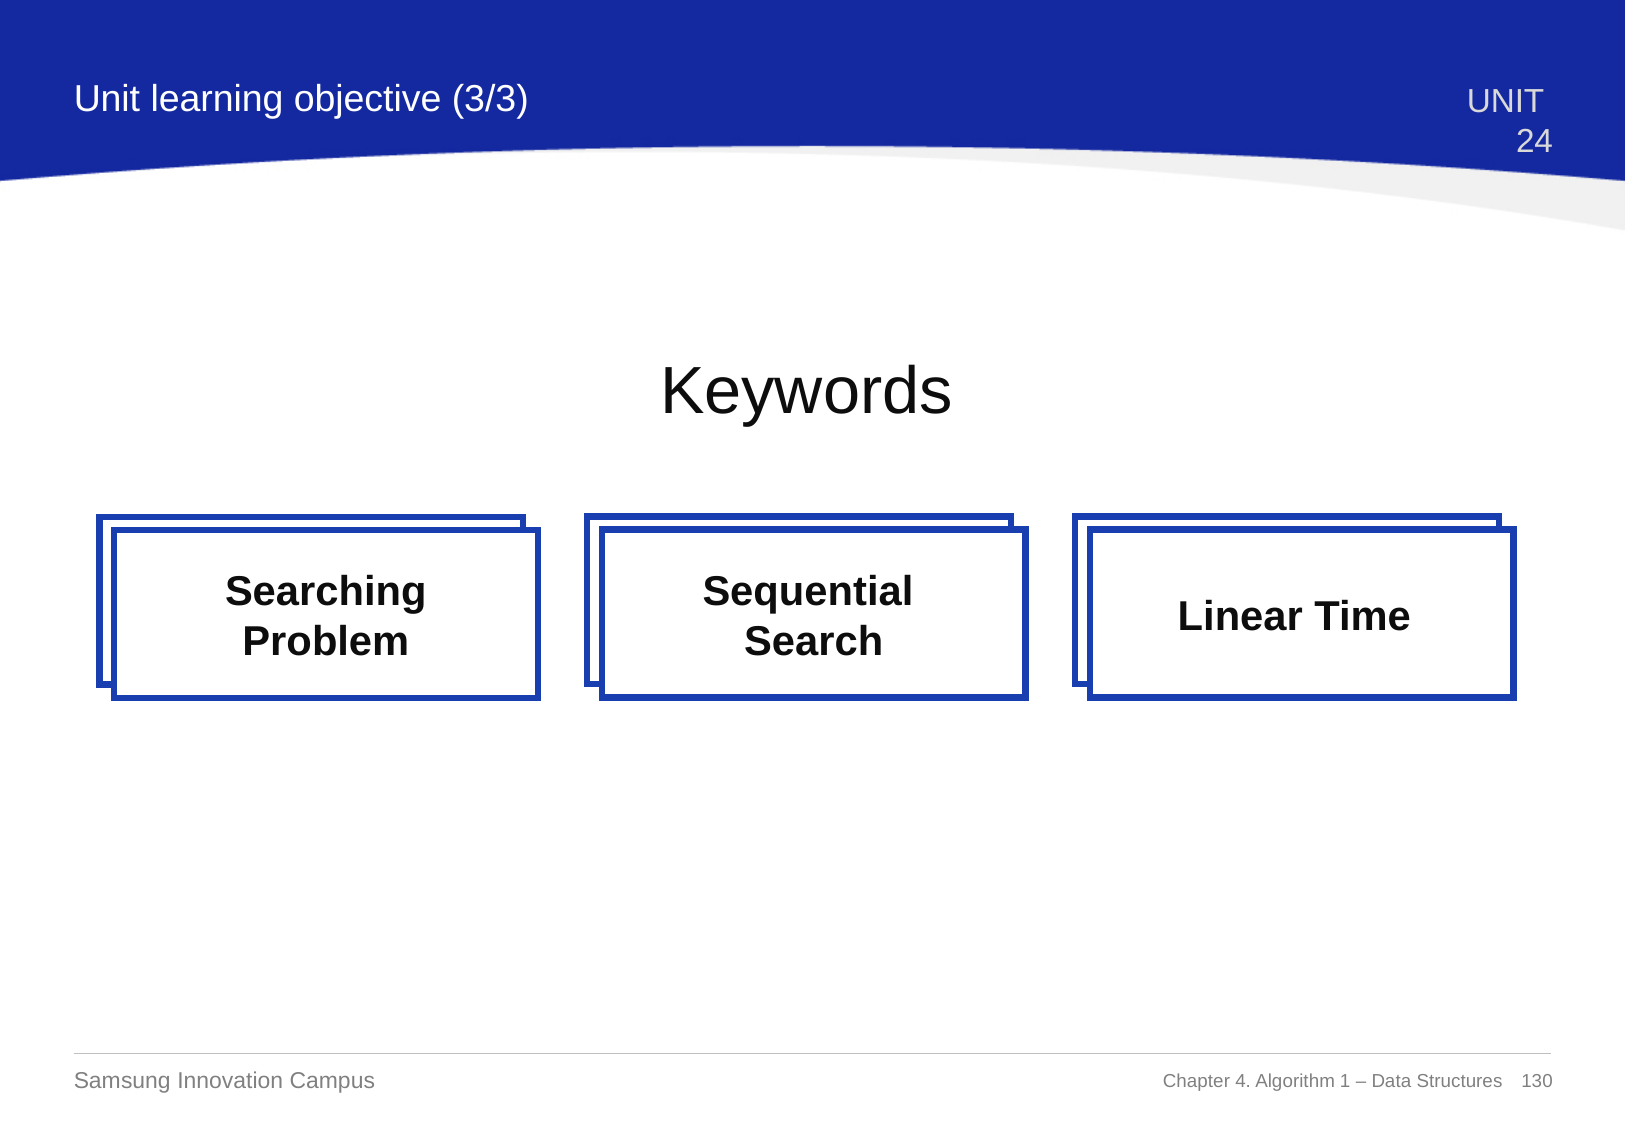

Unit learning objective (3/3)
UNIT  24
Keywords

Sequential
Search

Linear Time

Searching
Problem